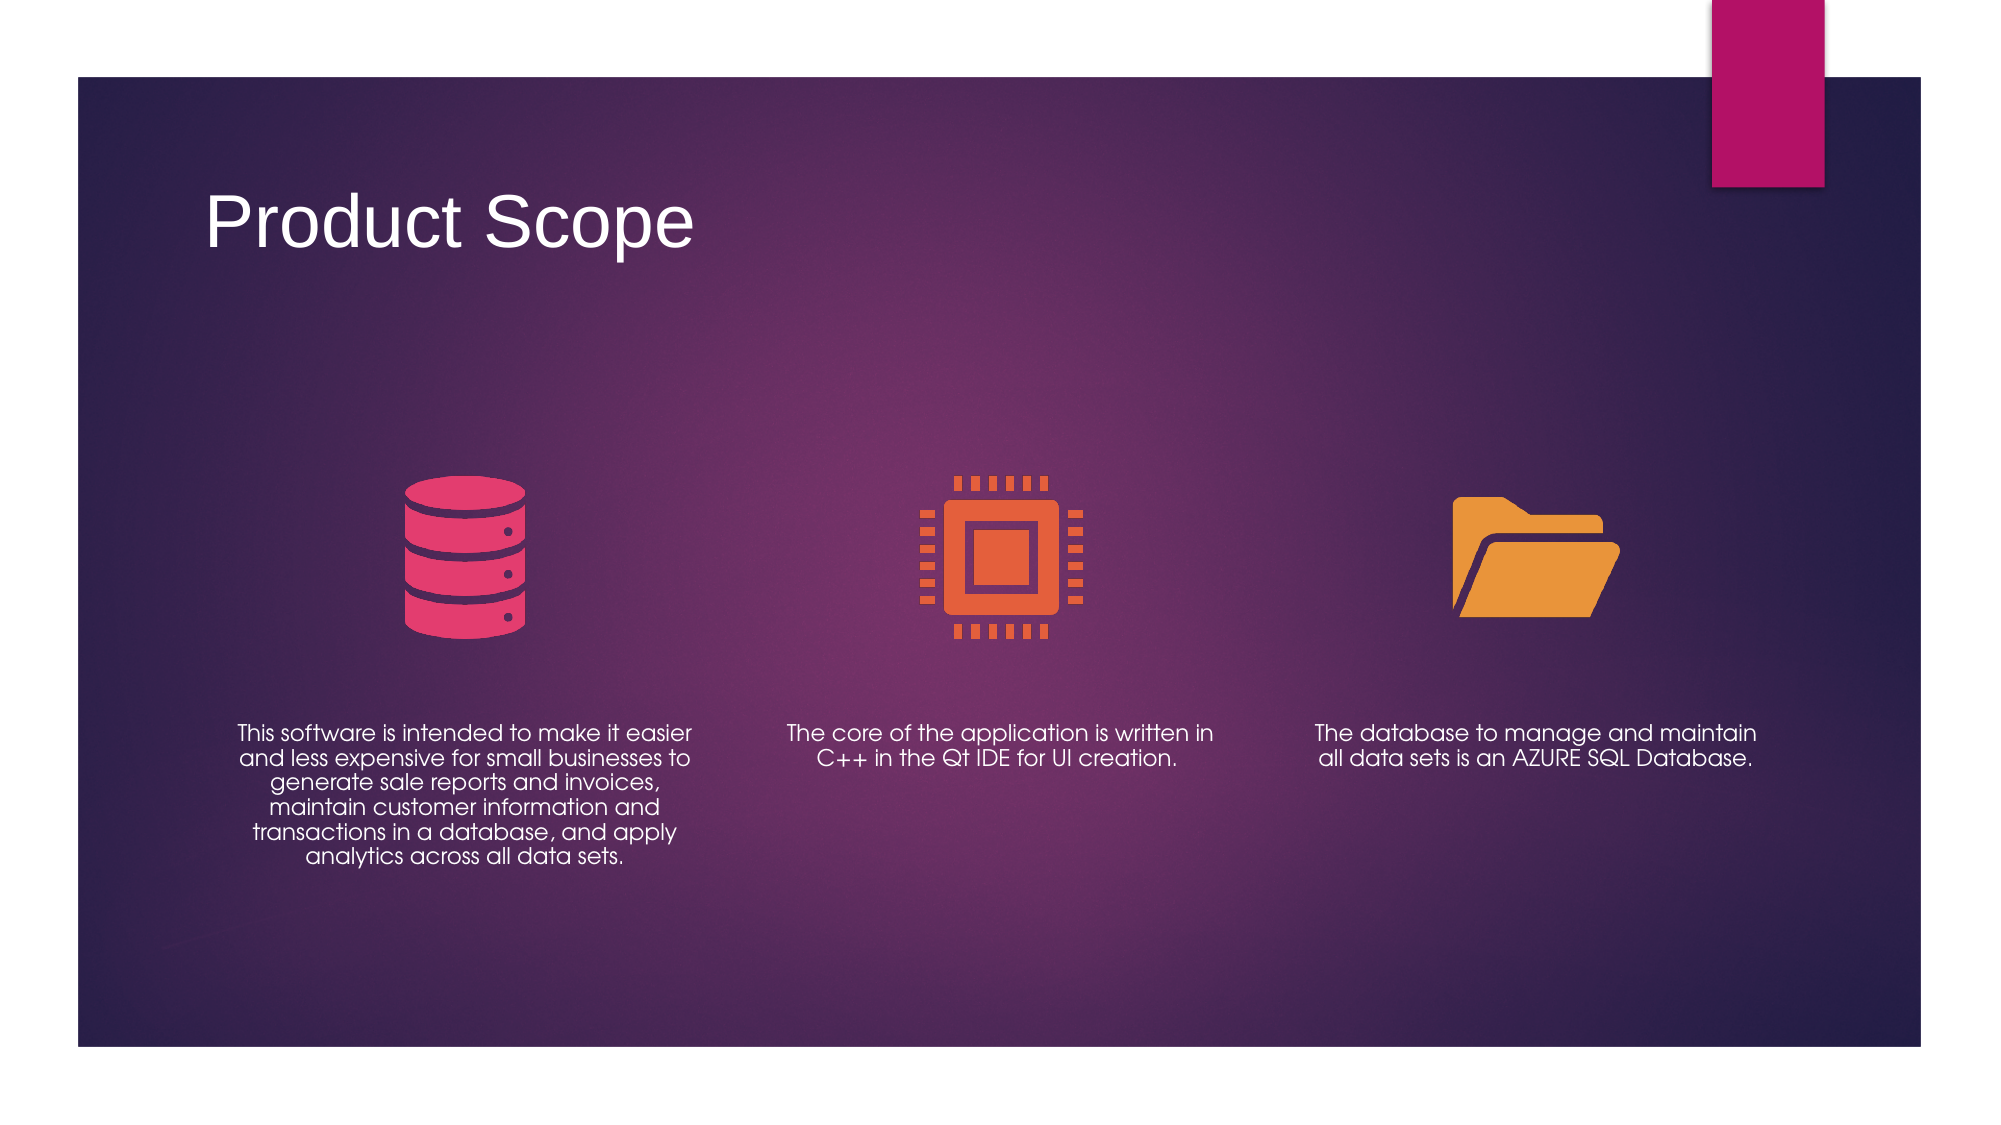

# Product Scope
This software is intended to make it easier and less expensive for small businesses to generate sale reports and invoices, maintain customer information and transactions in a database, and apply analytics across all data sets.
The core of the application is written in C++ in the Qt IDE for UI creation.
The database to manage and maintain all data sets is an AZURE SQL Database.